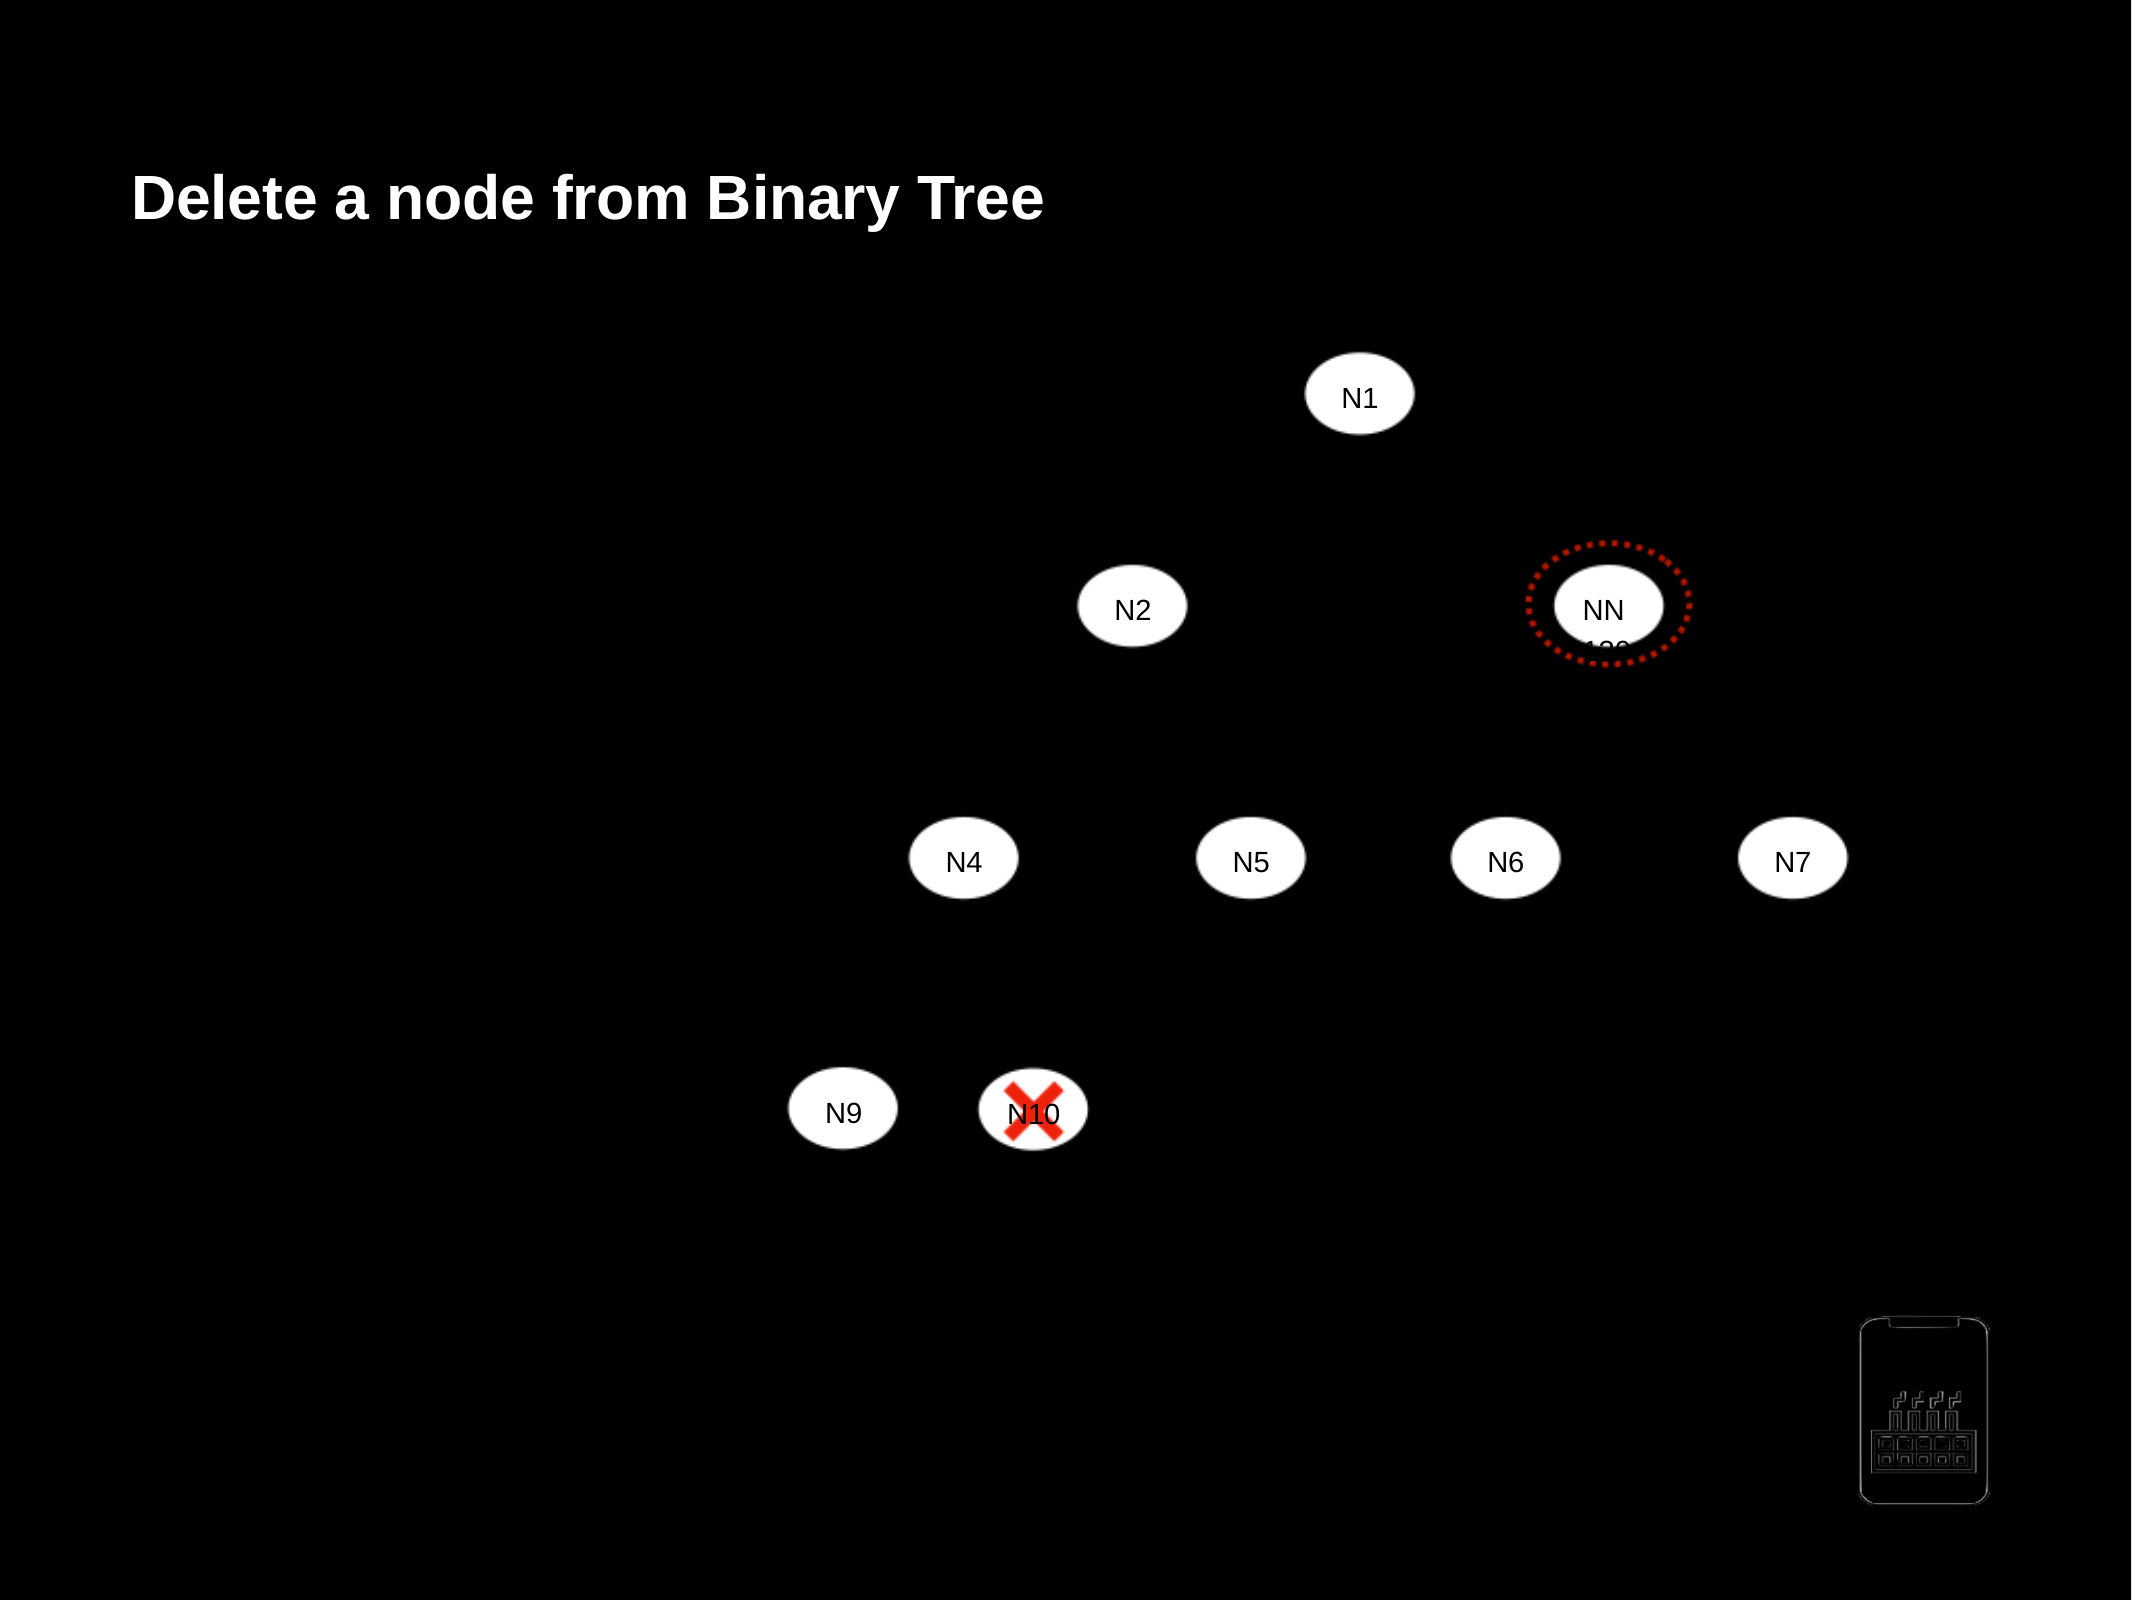

Delete a node from Binary Tree

Level Order Traversal
N1
NN130
N2
N4
N5
N6
N7
N9
N10

AppMillers
www.appmillers.com